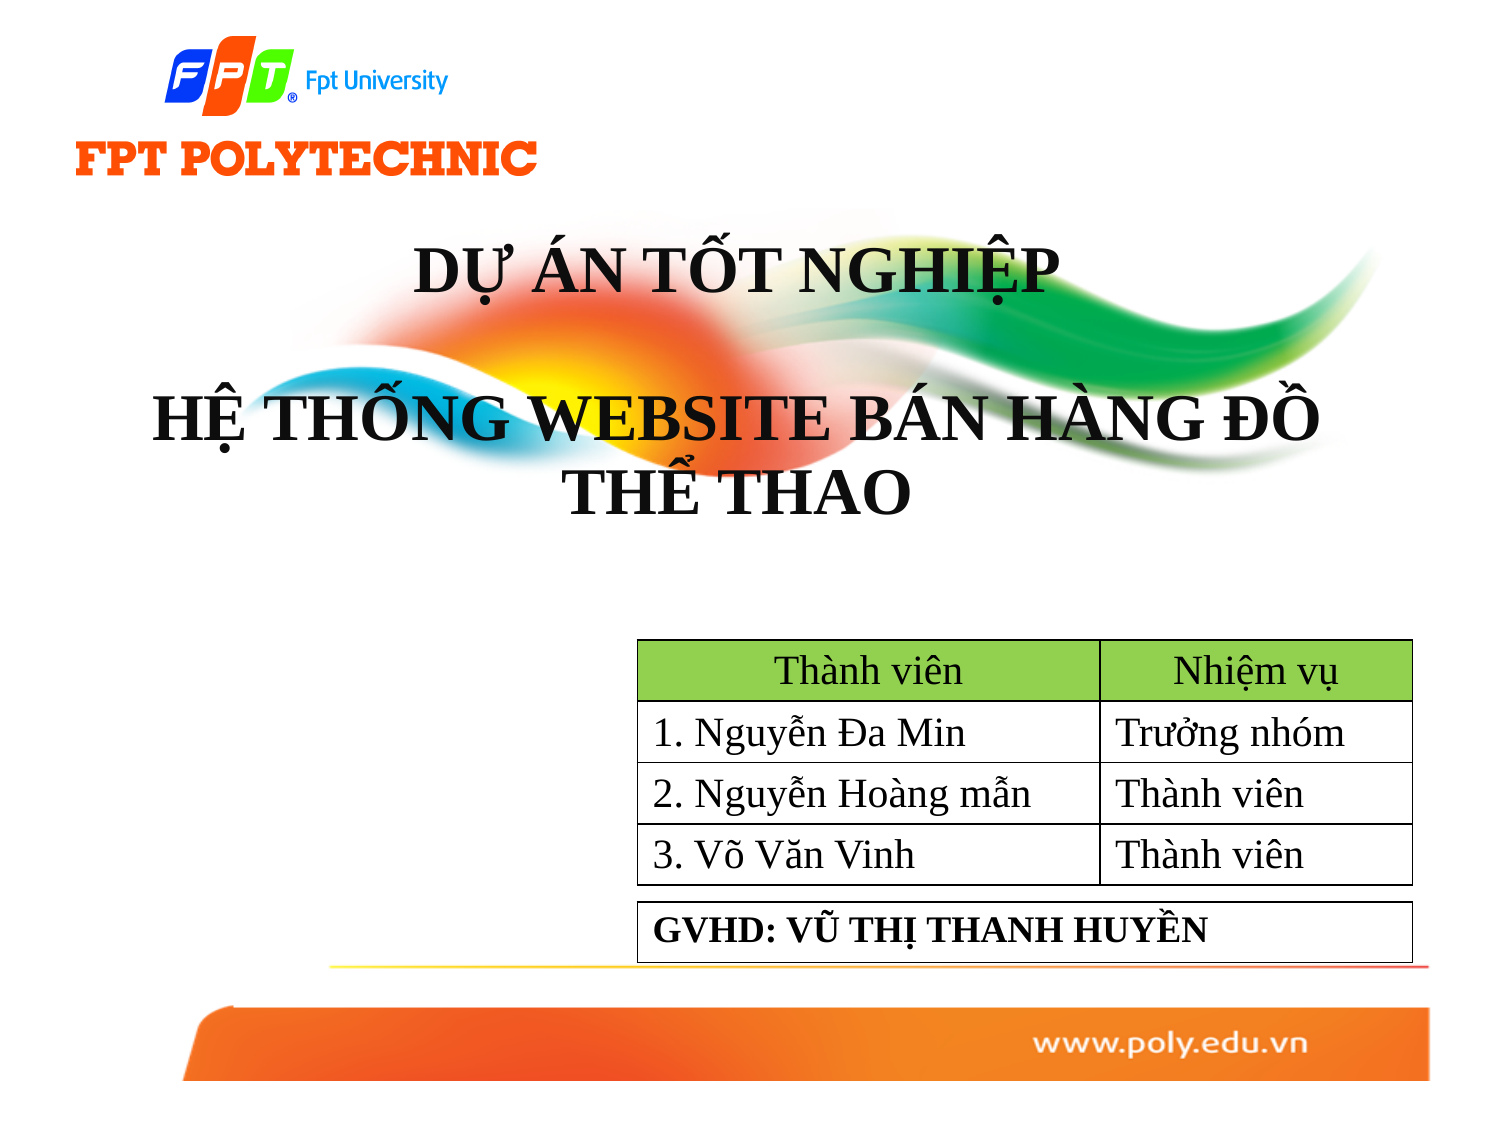

# DỰ ÁN TỐT NGHIỆP HỆ THỐNG WEBSITE BÁN HÀNG ĐỒ THỂ THAO
| Thành viên | Nhiệm vụ |
| --- | --- |
| 1. Nguyễn Đa Min | Trưởng nhóm |
| 2. Nguyễn Hoàng mẫn | Thành viên |
| 3. Võ Văn Vinh | Thành viên |
| GVHD: VŨ THỊ THANH HUYỀN |
| --- |